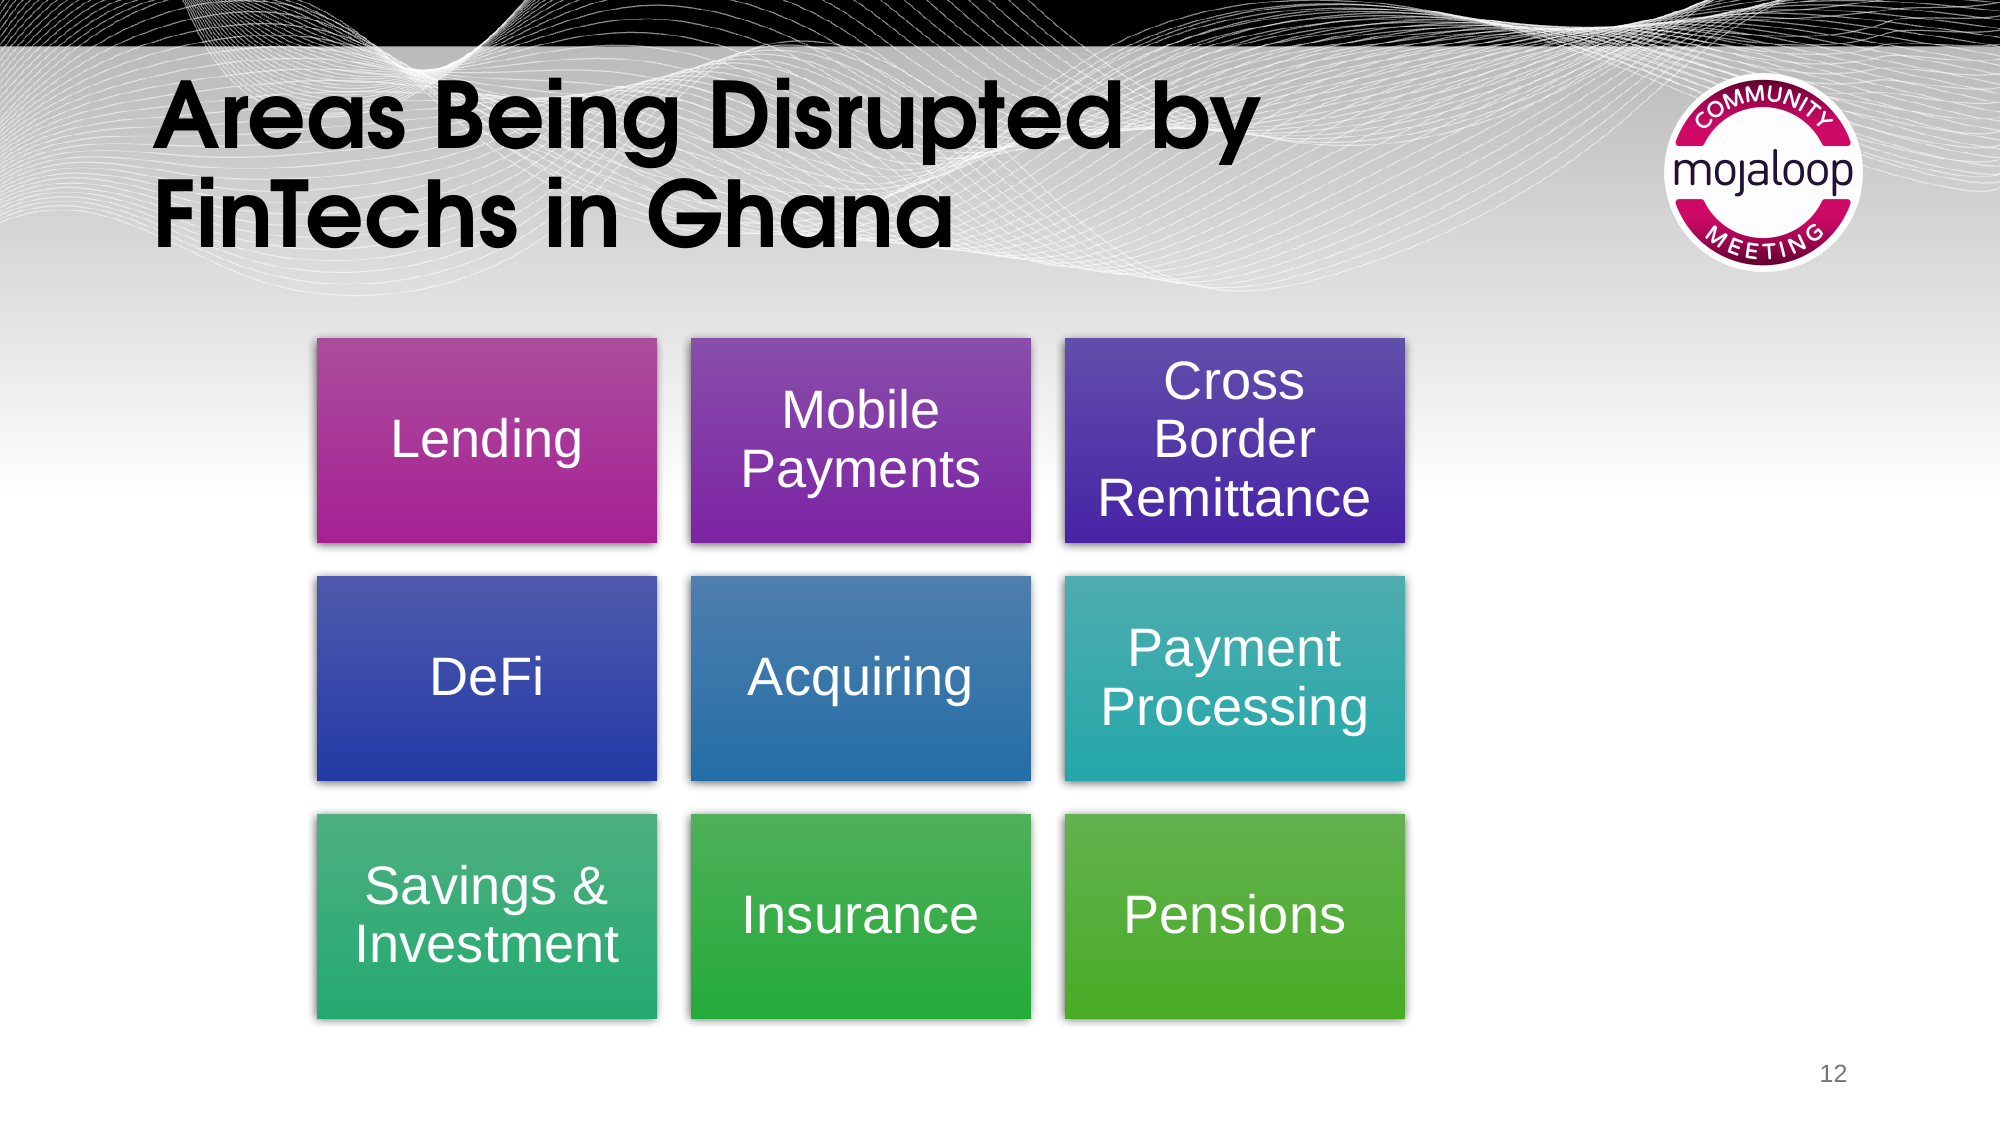

# Areas Being Disrupted by FinTechs in Ghana

Lending

Mobile Payments

Cross Border Remittance

DeFi

Acquiring

Payment Processing

Savings & Investment

Insurance

Pensions
12